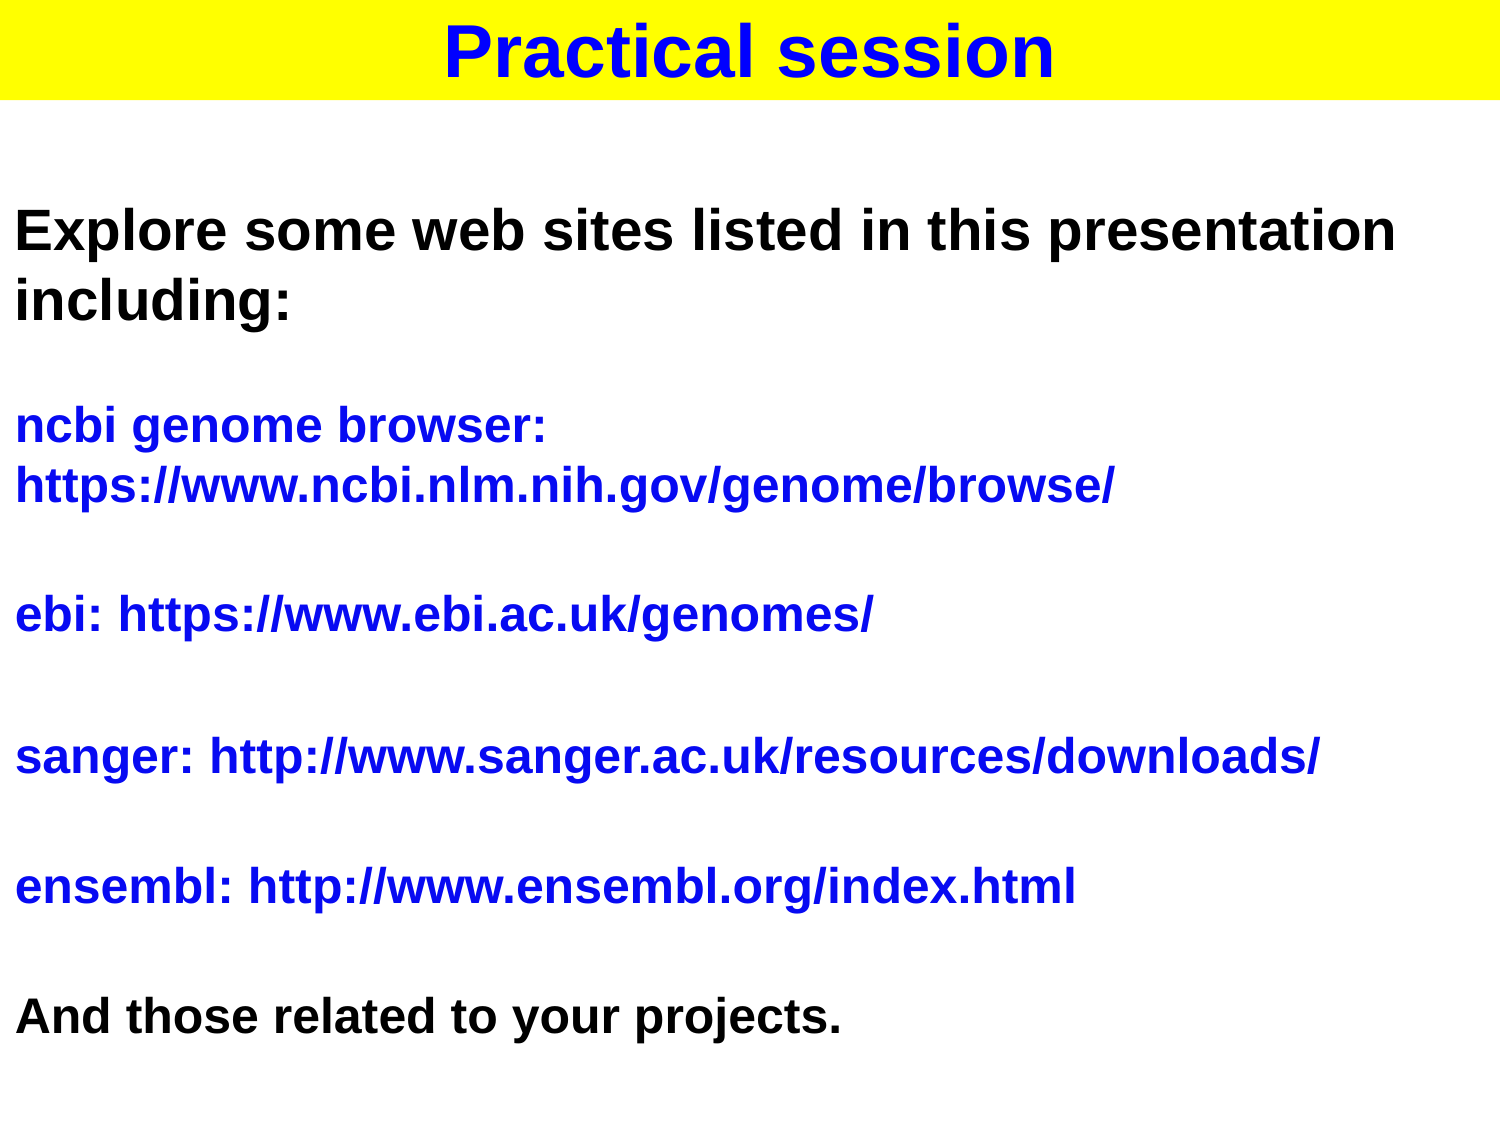

Practical session
Explore some web sites listed in this presentation including:
ncbi genome browser: https://www.ncbi.nlm.nih.gov/genome/browse/
ebi: https://www.ebi.ac.uk/genomes/
sanger: http://www.sanger.ac.uk/resources/downloads/
ensembl: http://www.ensembl.org/index.html
And those related to your projects.